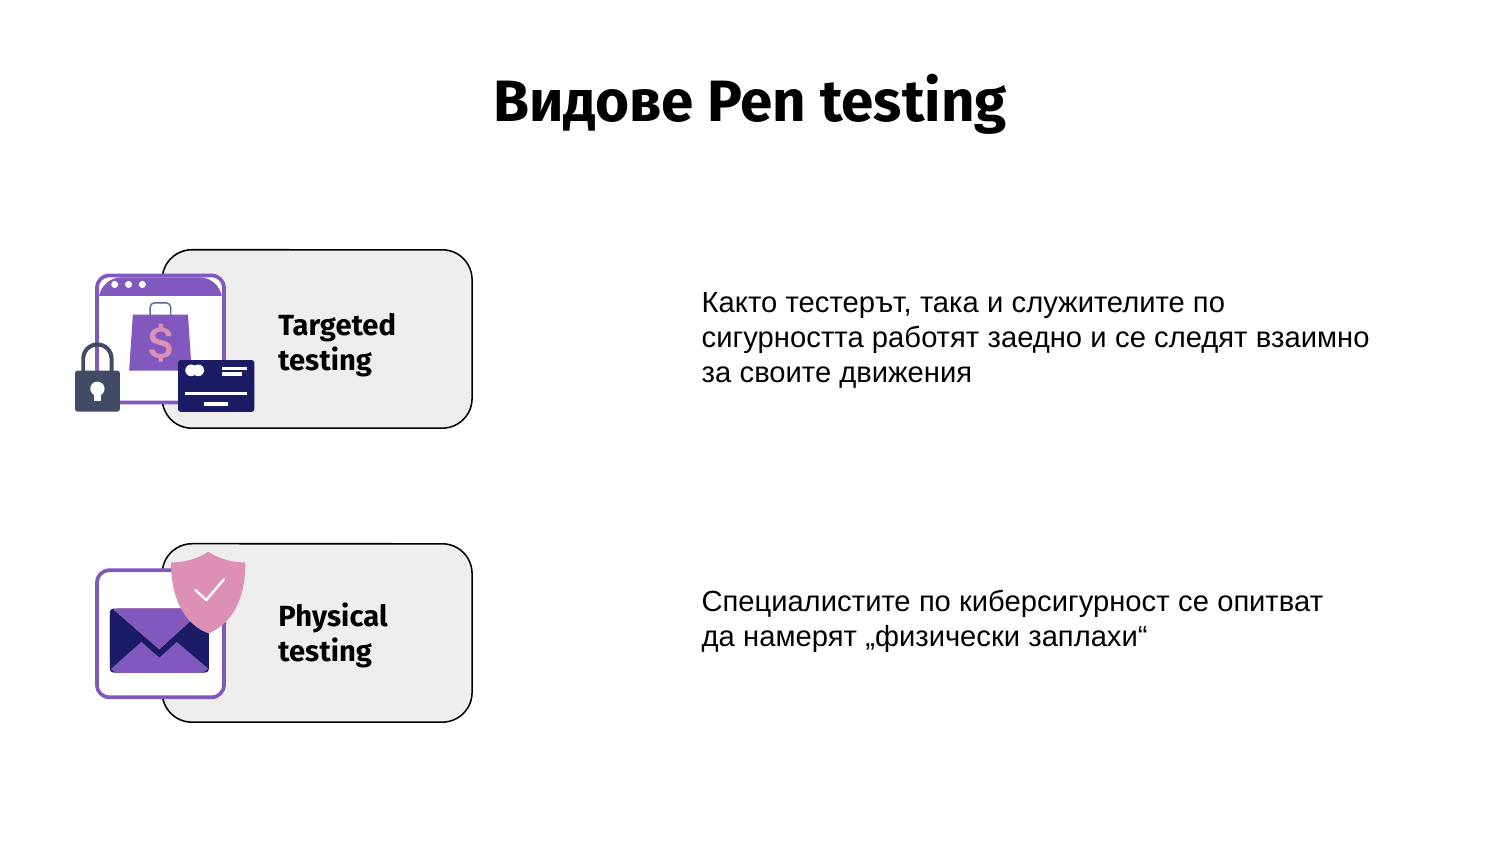

# Видове Pen testing

Както тестерът, така и служителите по сигурността работят заедно и се следят взаимно за своите движения
Targeted testing

Специалистите по киберсигурност се опитват да намерят „физически заплахи“
Physical testing